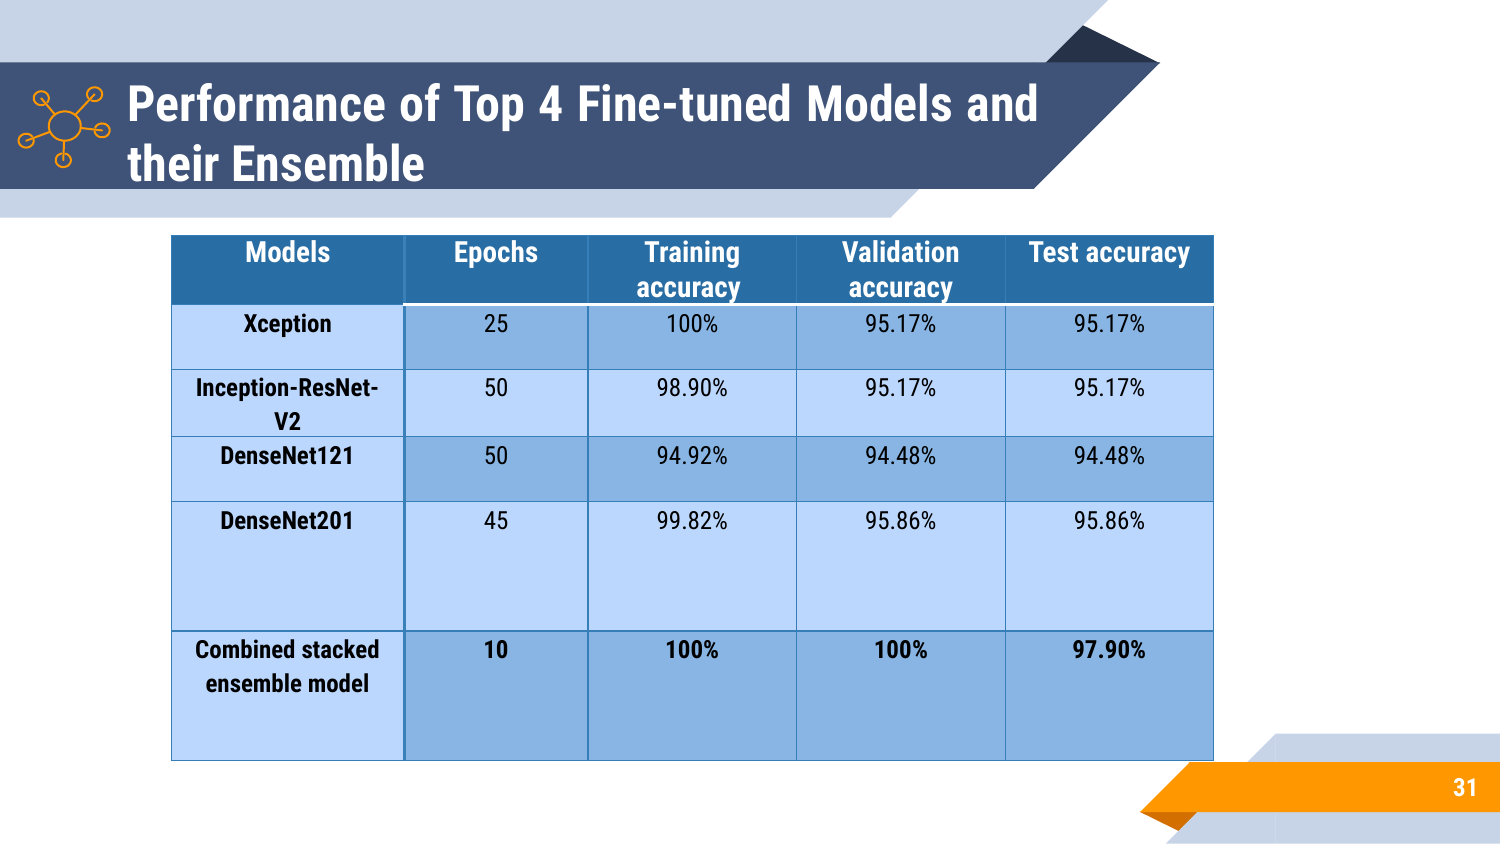

Performance of Top 4 Fine-tuned Models and their Ensemble

| Models | Epochs | Training accuracy | Validation accuracy | Test accuracy |
| --- | --- | --- | --- | --- |
| Xception | 25 | 100% | 95.17% | 95.17% |
| Inception-ResNet-V2 | 50 | 98.90% | 95.17% | 95.17% |
| DenseNet121 | 50 | 94.92% | 94.48% | 94.48% |
| DenseNet201 | 45 | 99.82% | 95.86% | 95.86% |
| Combined stacked ensemble model | 10 | 100% | 100% | 97.90% |
31